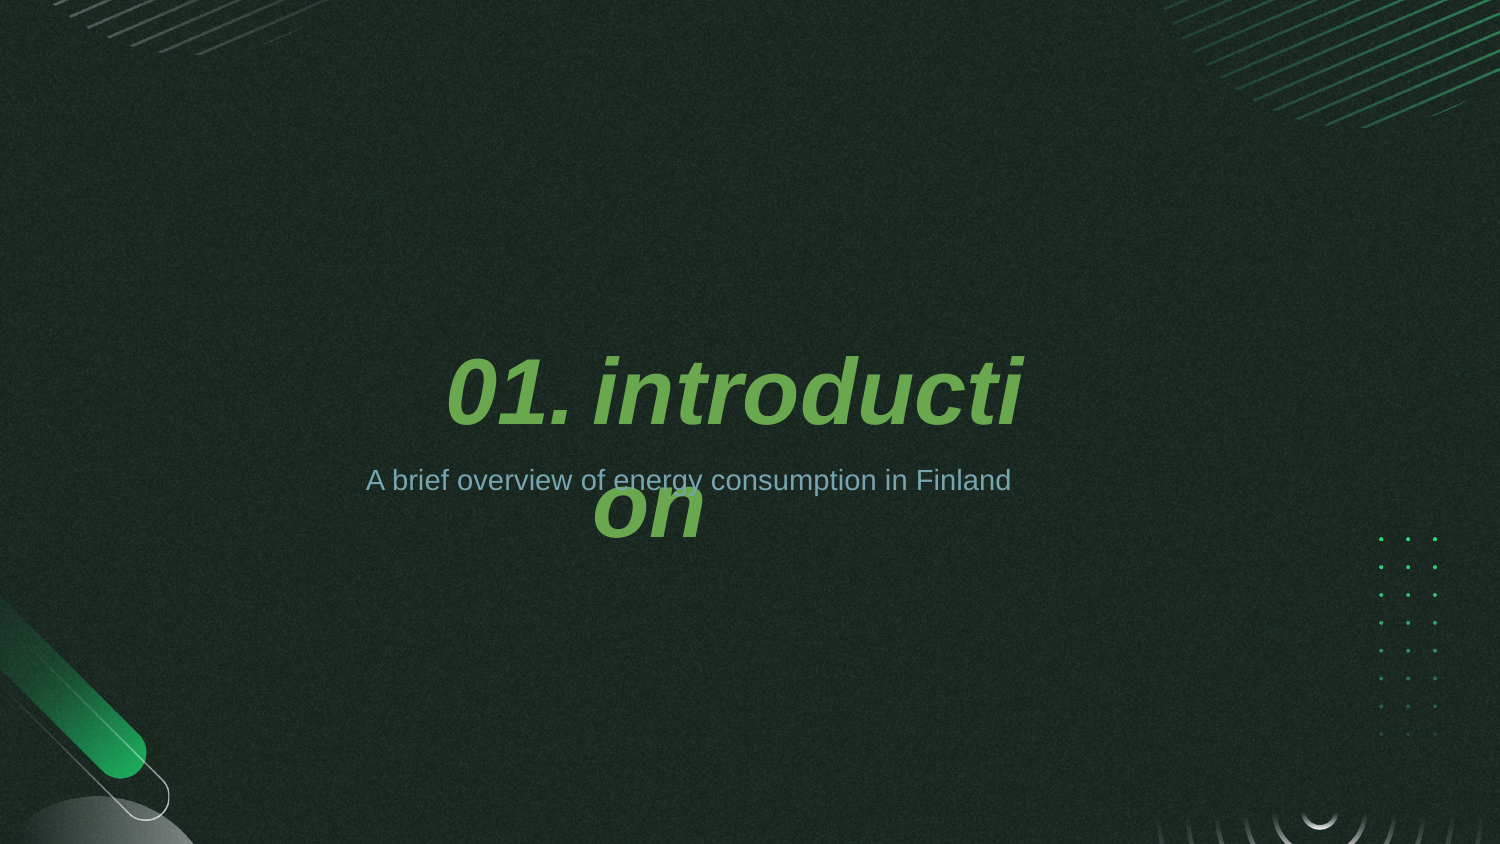

01.
introduction
A brief overview of energy consumption in Finland